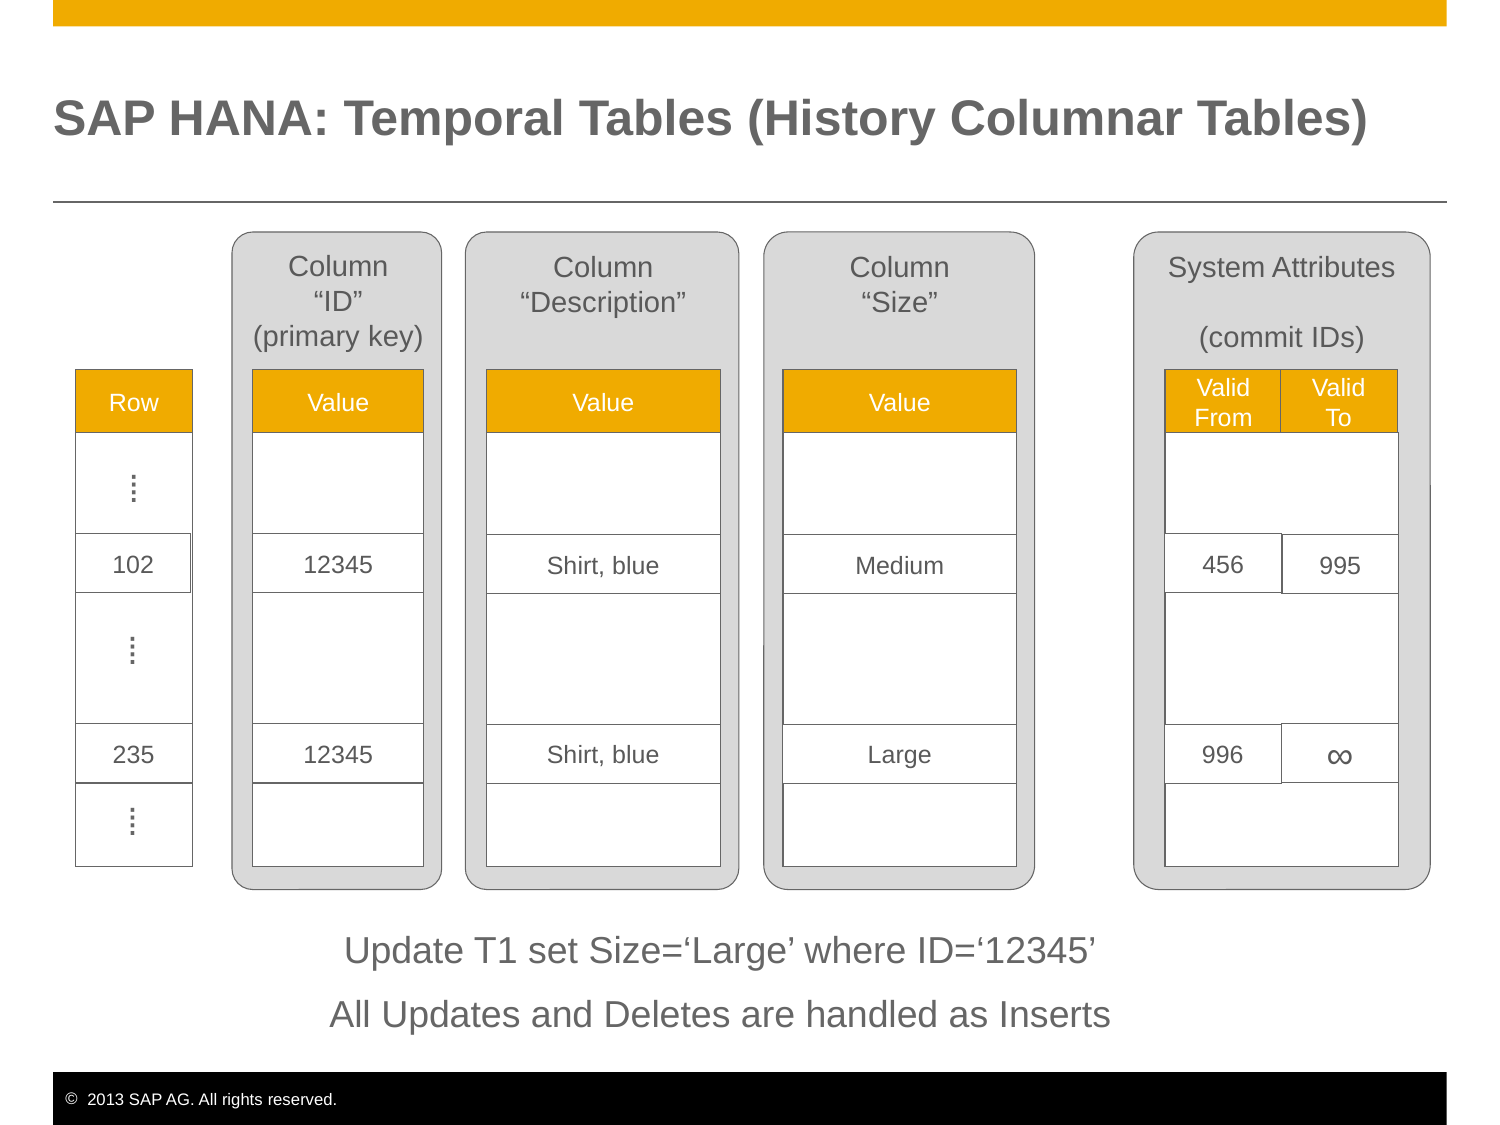

# SAP HANA: Temporal Tables (History Columnar Tables)

Column
“ID”
(primary key)
Column
“Description”
Column
“Size”
System Attributes
(commit IDs)
Row
Valid
From
Value
Value
Value
Valid
To

⁞
102
12345
456
Shirt, blue
Medium
995
⁞
∞
235
12345
Shirt, blue
Large
996
⁞
Update T1 set Size=‘Large’ where ID=‘12345’
All Updates and Deletes are handled as Inserts